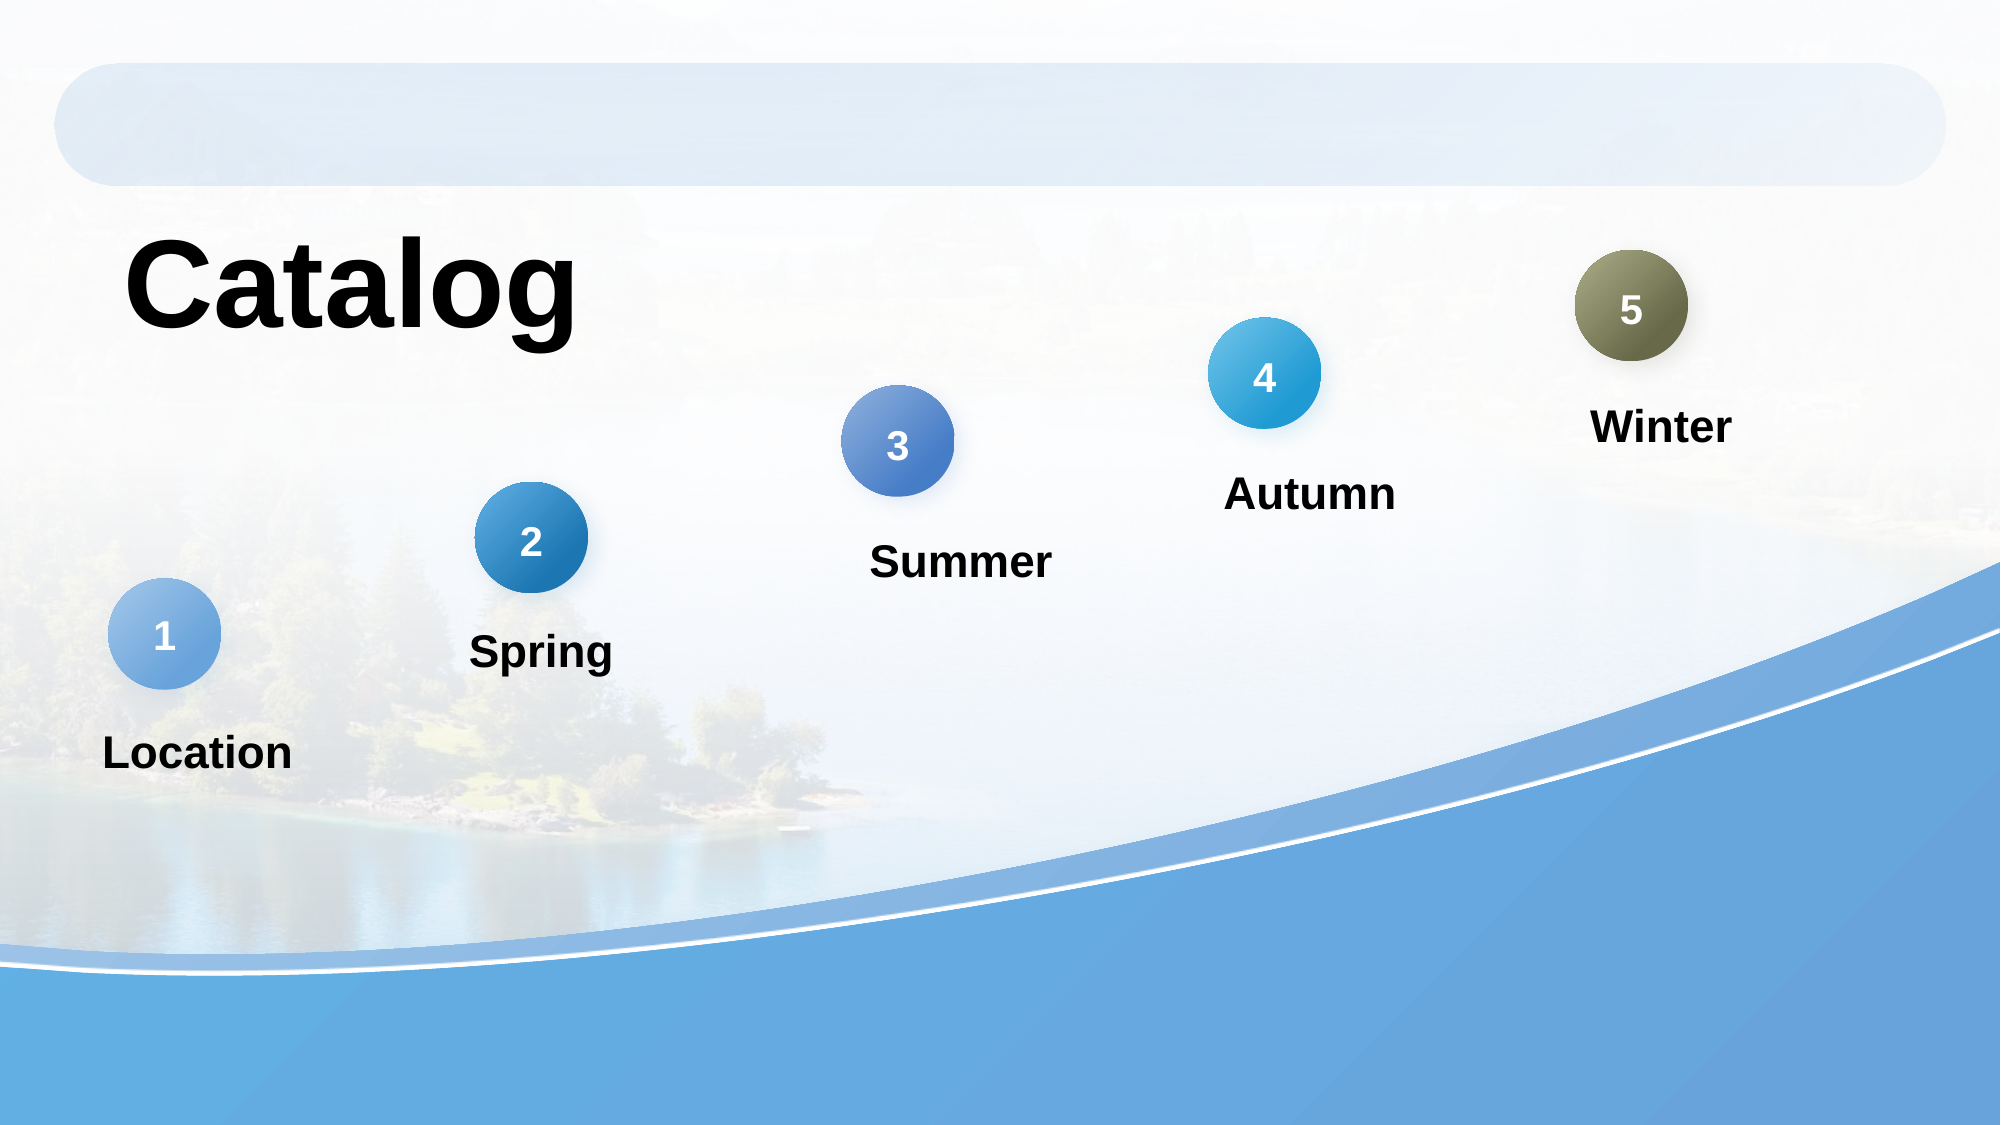

Catalog
5
Winter
4
Autumn
3
 Summer
2
Spring

1
Location